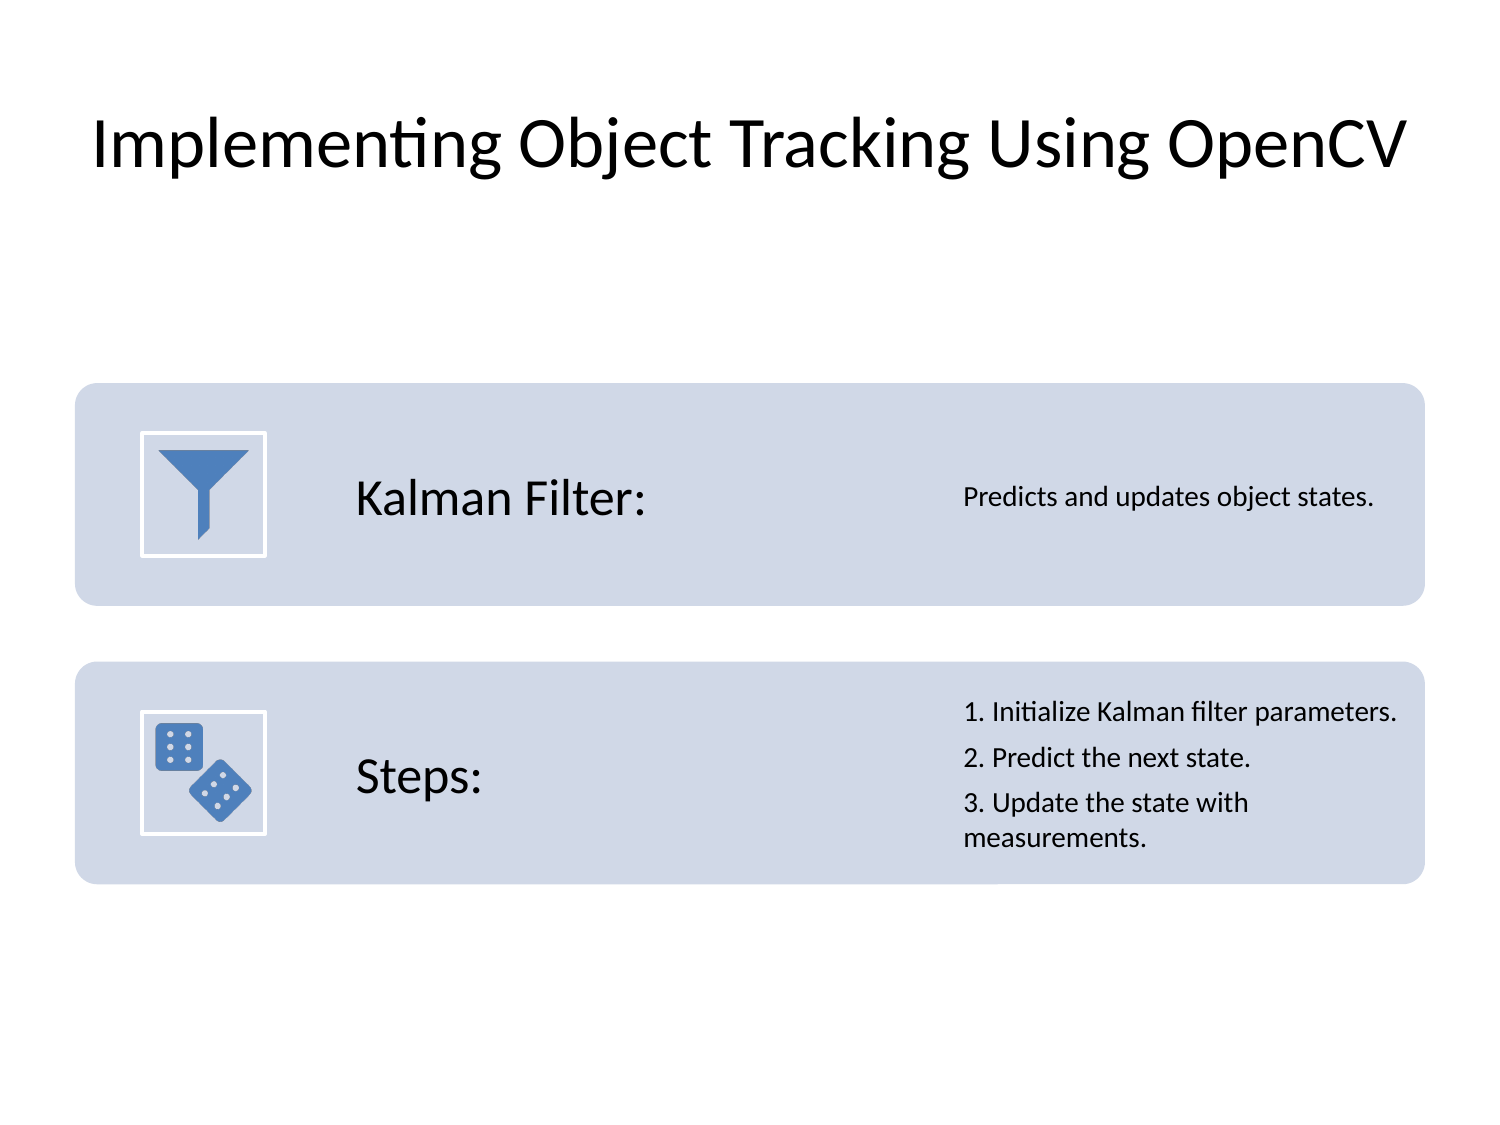

# Implementing Object Tracking Using OpenCV
Kalman Filter:
Predicts and updates object states.
Steps:
1. Initialize Kalman filter parameters.
2. Predict the next state.
3. Update the state with measurements.